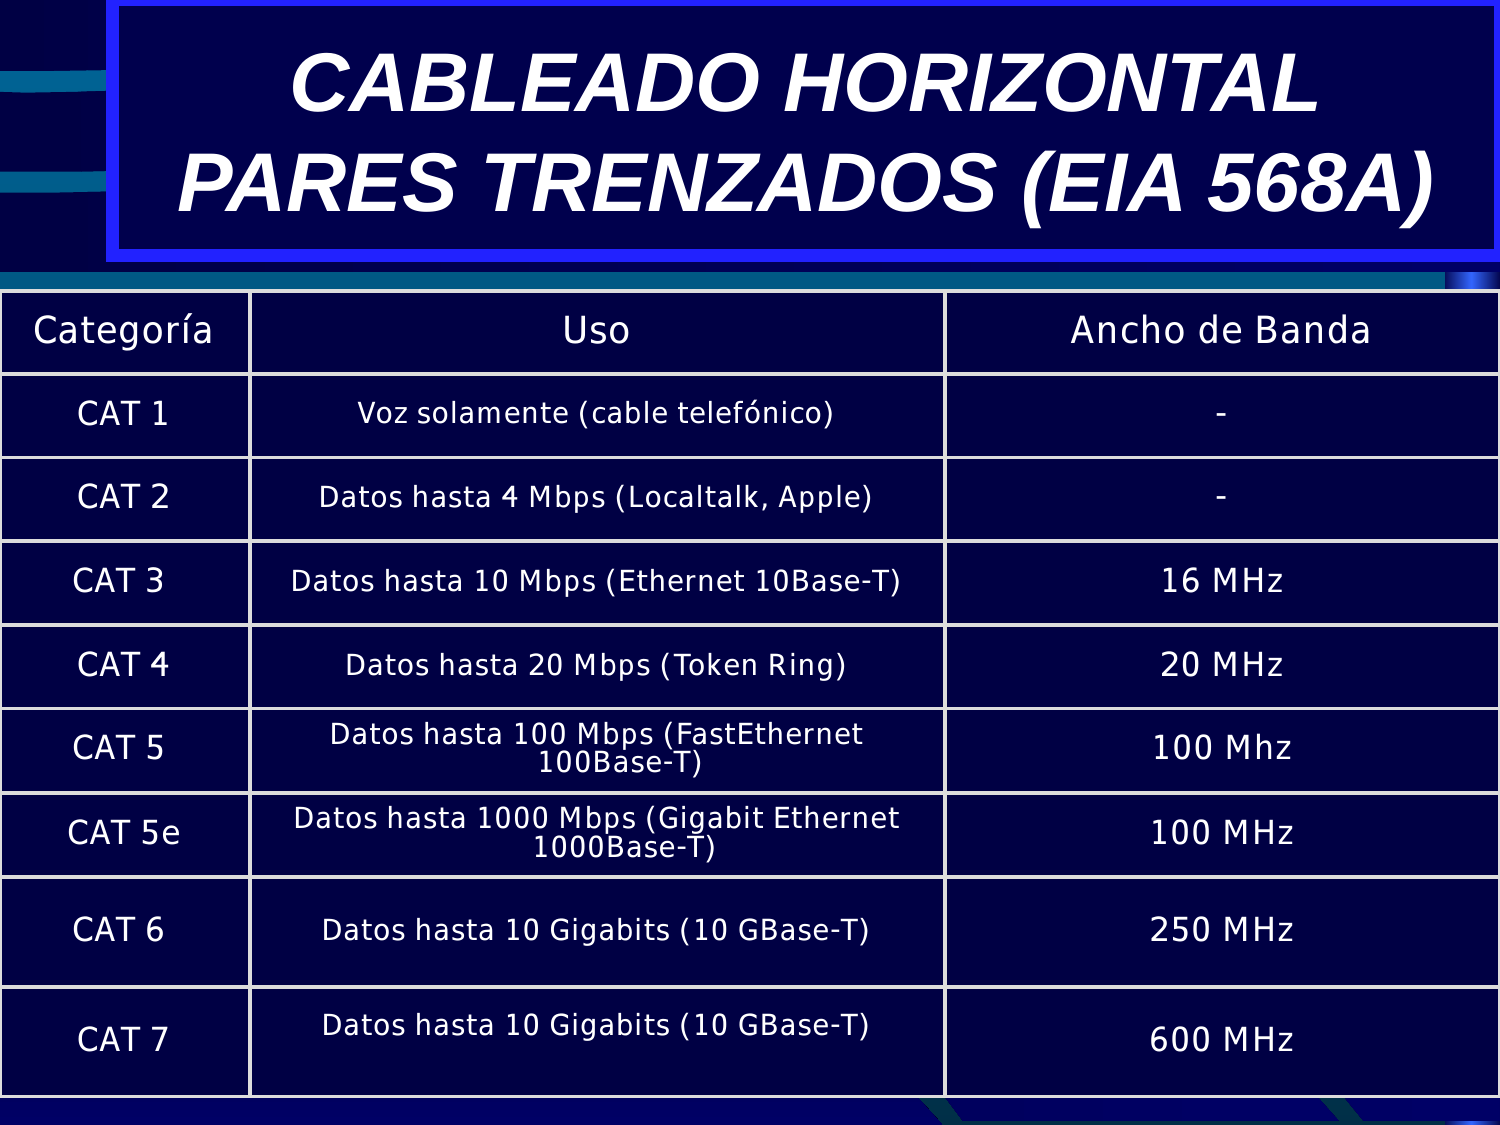

# CABLEADO HORIZONTAL PARES TRENZADOS (EIA 568A)
| Categoría | Uso | Ancho de Banda |
| --- | --- | --- |
| CAT 1 | Voz solamente (cable telefónico) | - |
| CAT 2 | Datos hasta 4 Mbps (Localtalk, Apple) | - |
| CAT 3 | Datos hasta 10 Mbps (Ethernet 10Base-T) | 16 MHz |
| CAT 4 | Datos hasta 20 Mbps (Token Ring) | 20 MHz |
| CAT 5 | Datos hasta 100 Mbps (FastEthernet 100Base-T) | 100 Mhz |
| CAT 5e | Datos hasta 1000 Mbps (Gigabit Ethernet 1000Base-T) | 100 MHz |
| CAT 6 | Datos hasta 10 Gigabits (10 GBase-T) | 250 MHz |
| CAT 7 | Datos hasta 10 Gigabits (10 GBase-T) | 600 MHz |